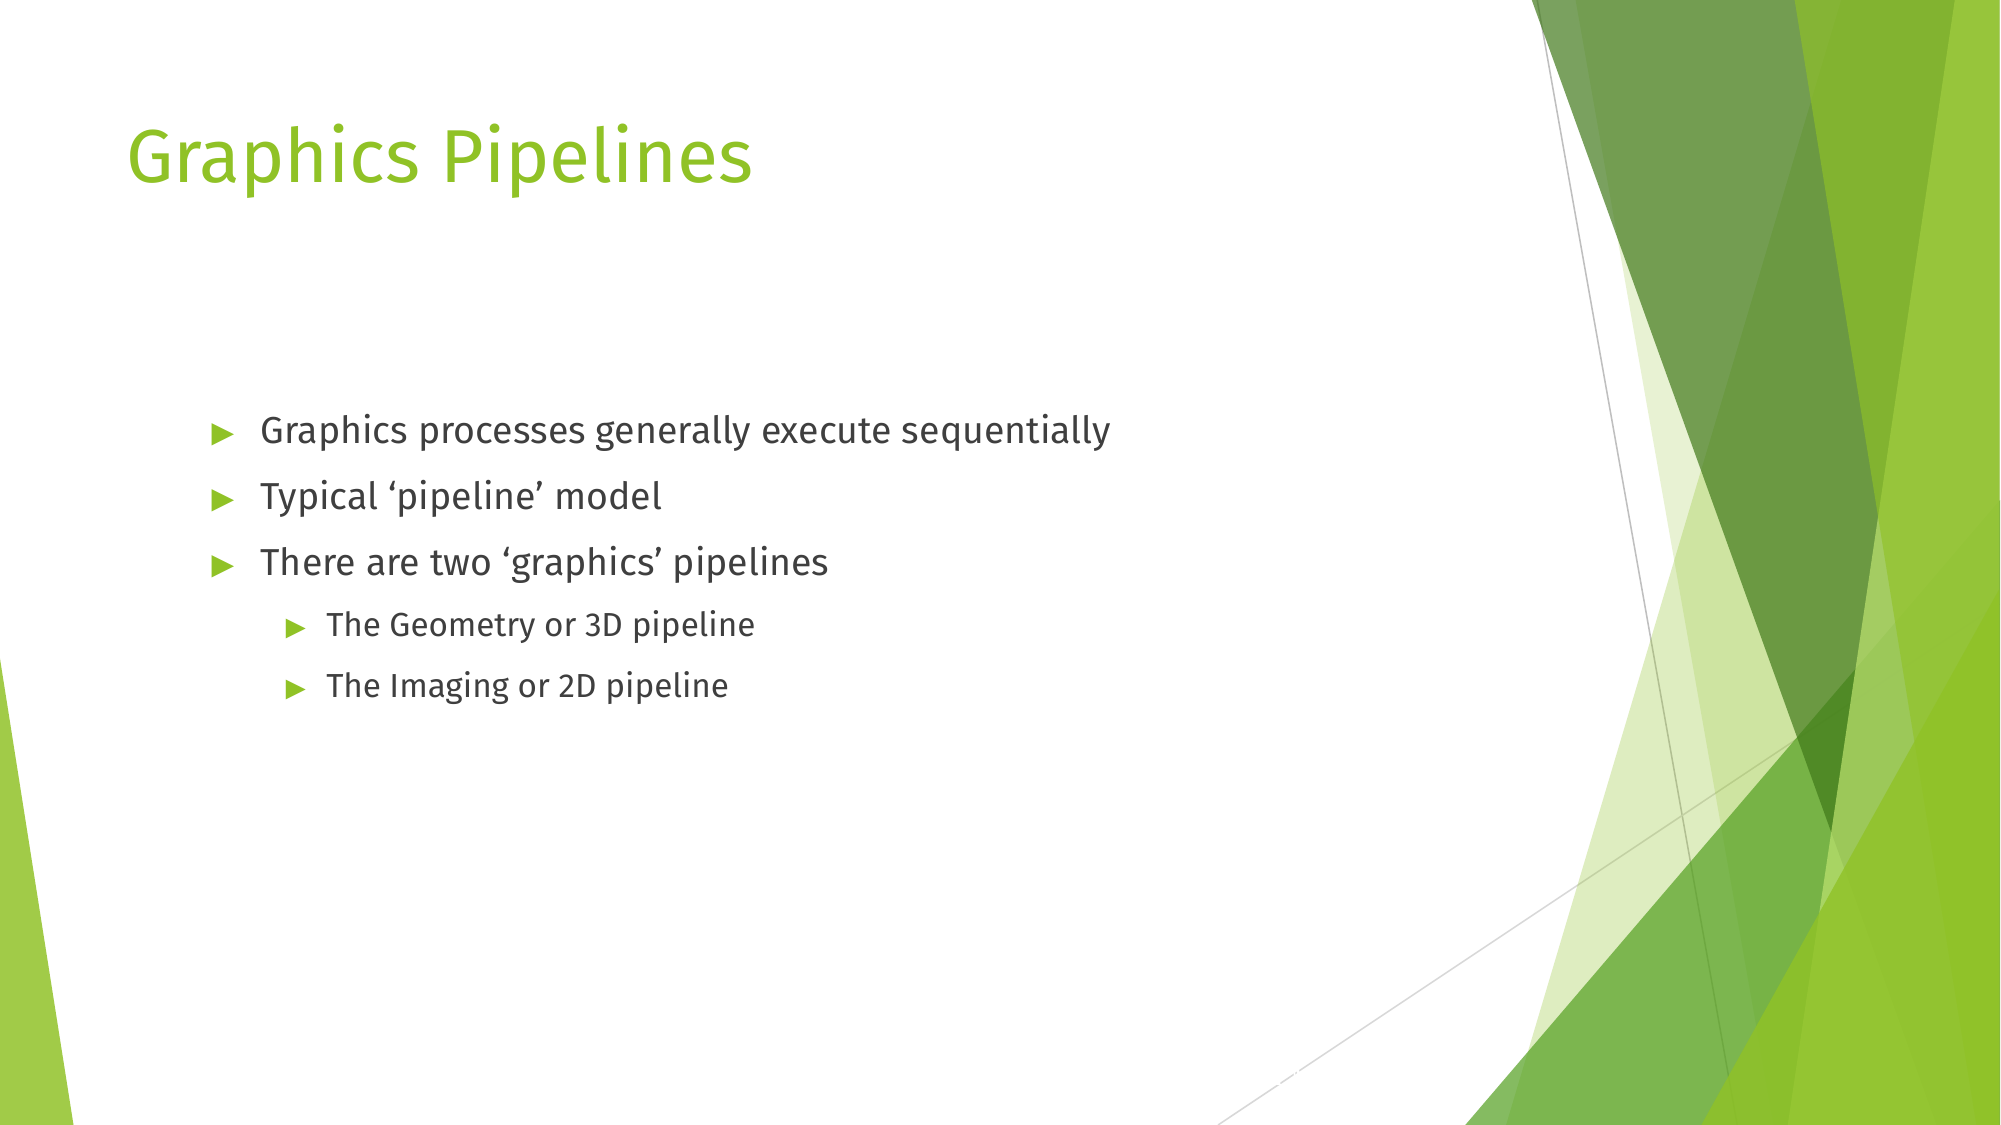

# Graphics Pipelines
Graphics processes generally execute sequentially
Typical ‘pipeline’ model
There are two ‘graphics’ pipelines
The Geometry or 3D pipeline
The Imaging or 2D pipeline

Narendra V G CSE MIT
5/26/2021 11:26:34 PM
101